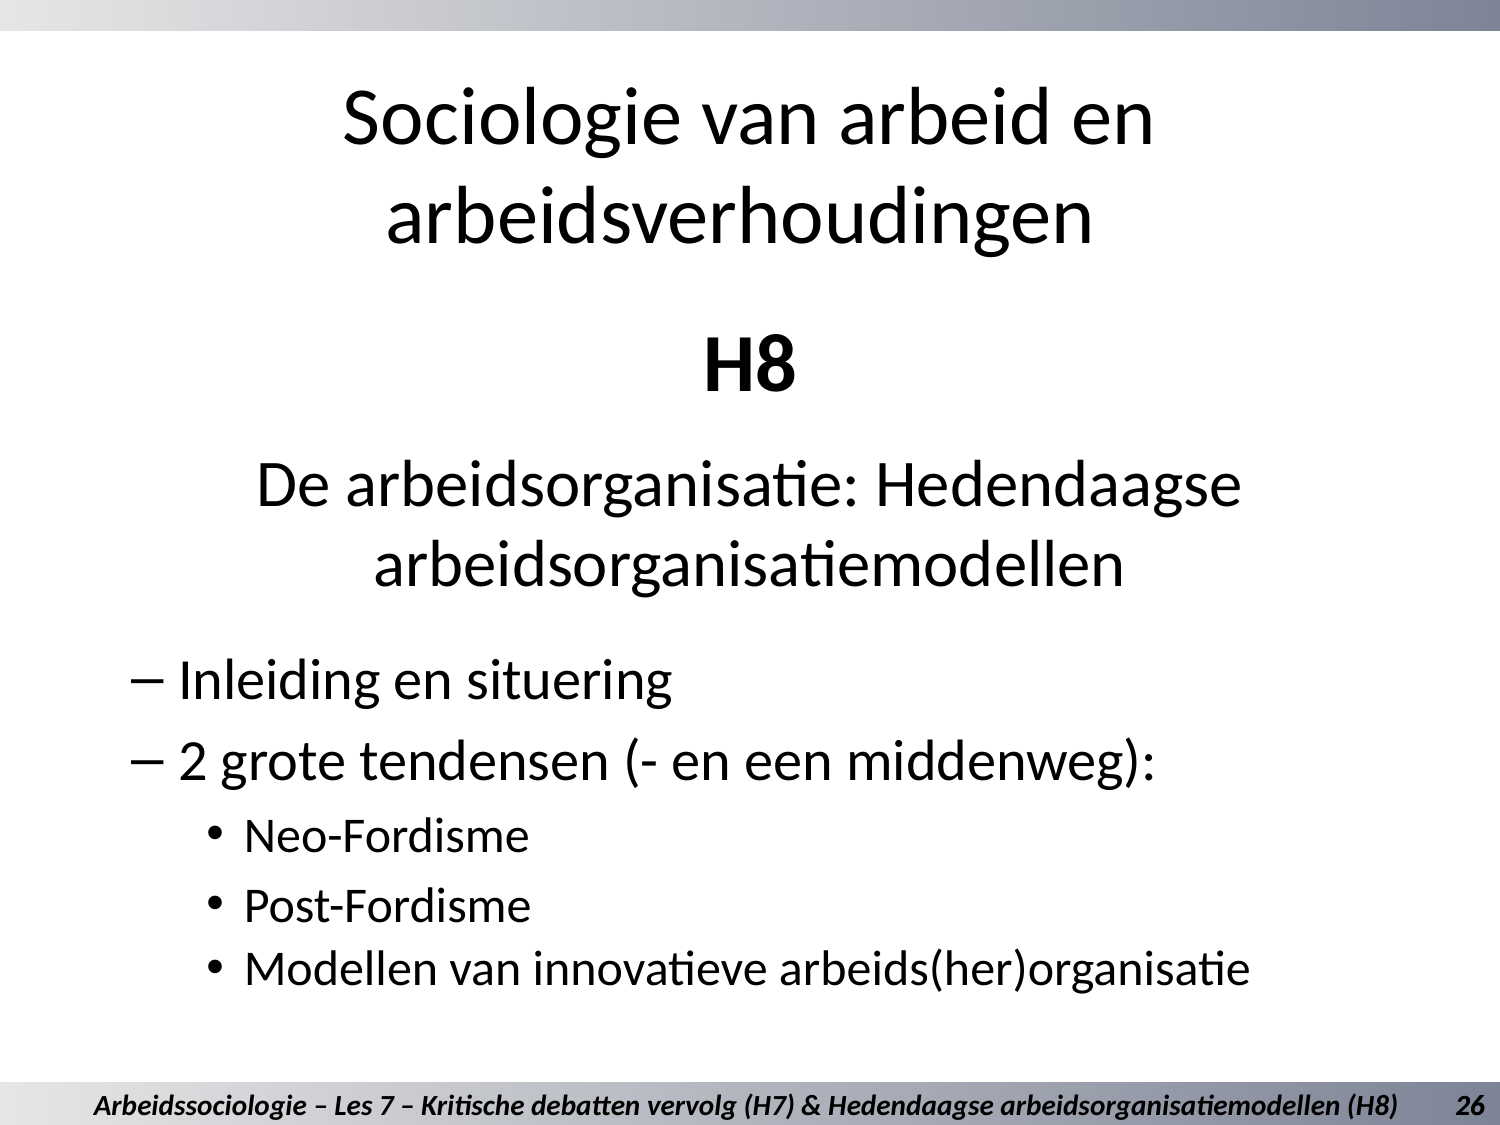

# Sociologie van arbeid en arbeidsverhoudingen H8
De arbeidsorganisatie: Hedendaagse arbeidsorganisatiemodellen

Inleiding en situering
2 grote tendensen (- en een middenweg):
Neo-Fordisme
Post-Fordisme
Modellen van innovatieve arbeids(her)organisatie

Arbeidssociologie – Les 7 – Kritische debatten vervolg (H7) & Hedendaagse arbeidsorganisatiemodellen (H8)
26
26